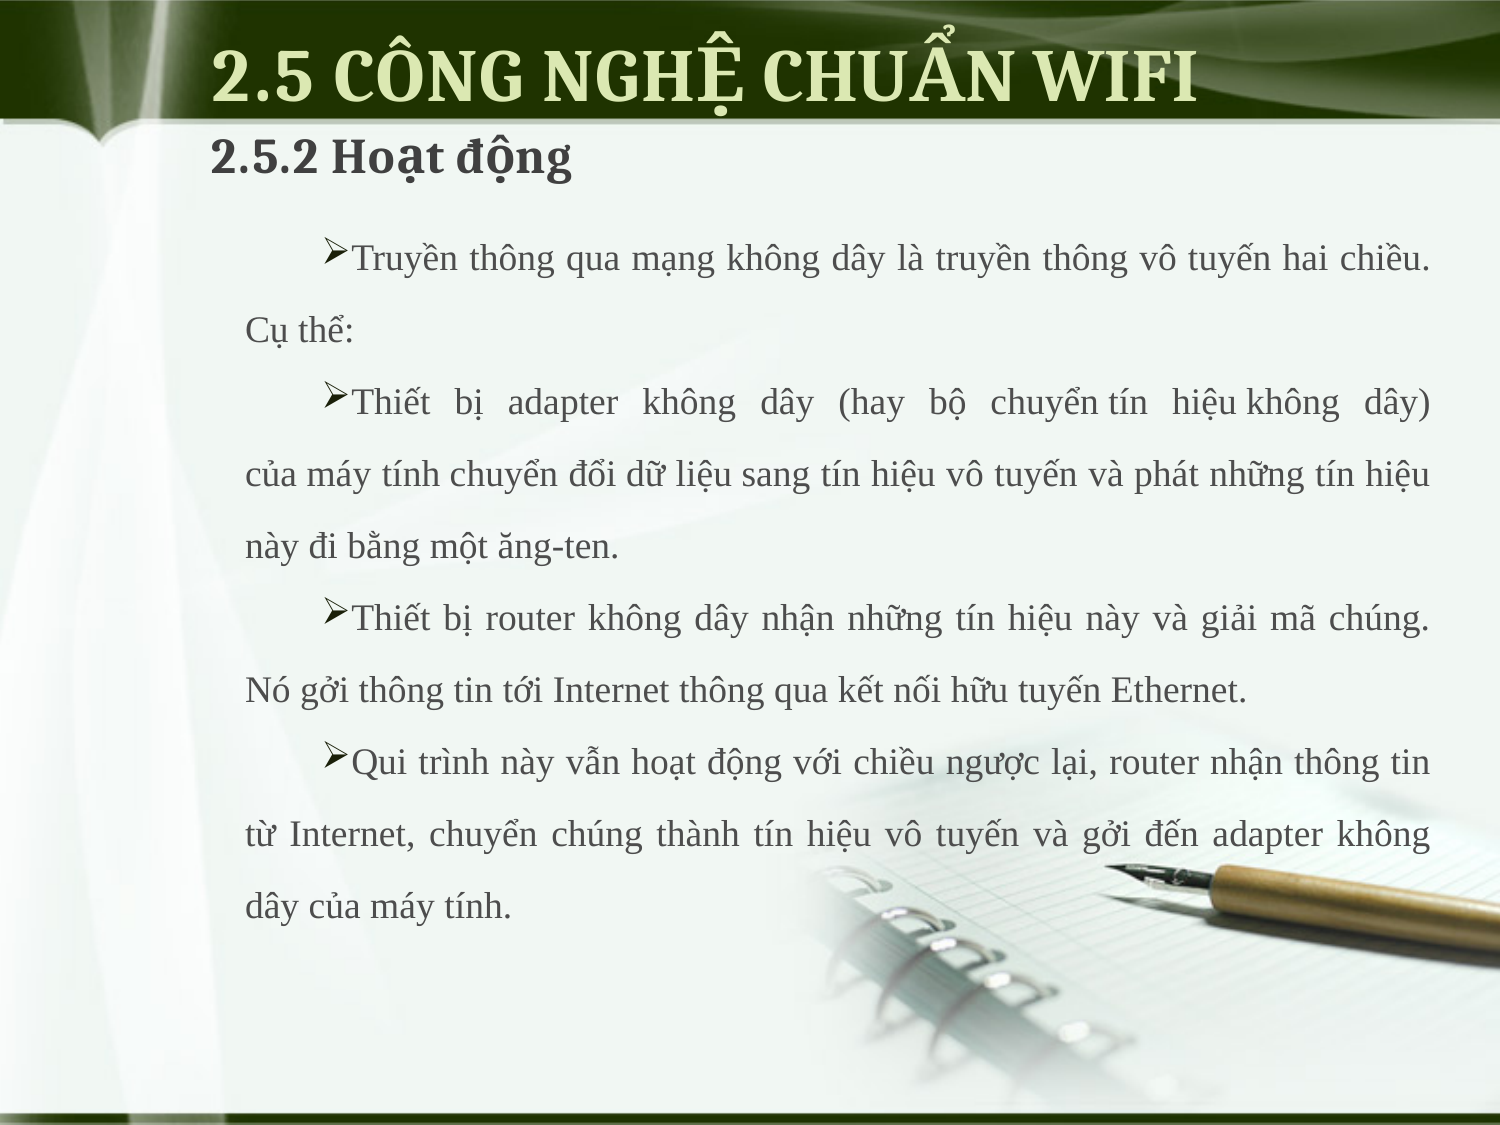

# 2.5 CÔNG NGHỆ CHUẨN WIFI
2.5.2 Hoạt động
Truyền thông qua mạng không dây là truyền thông vô tuyến hai chiều. Cụ thể:
Thiết bị adapter không dây (hay bộ chuyển tín hiệu không dây) của máy tính chuyển đổi dữ liệu sang tín hiệu vô tuyến và phát những tín hiệu này đi bằng một ăng-ten.
Thiết bị router không dây nhận những tín hiệu này và giải mã chúng. Nó gởi thông tin tới Internet thông qua kết nối hữu tuyến Ethernet.
Qui trình này vẫn hoạt động với chiều ngược lại, router nhận thông tin từ Internet, chuyển chúng thành tín hiệu vô tuyến và gởi đến adapter không dây của máy tính.